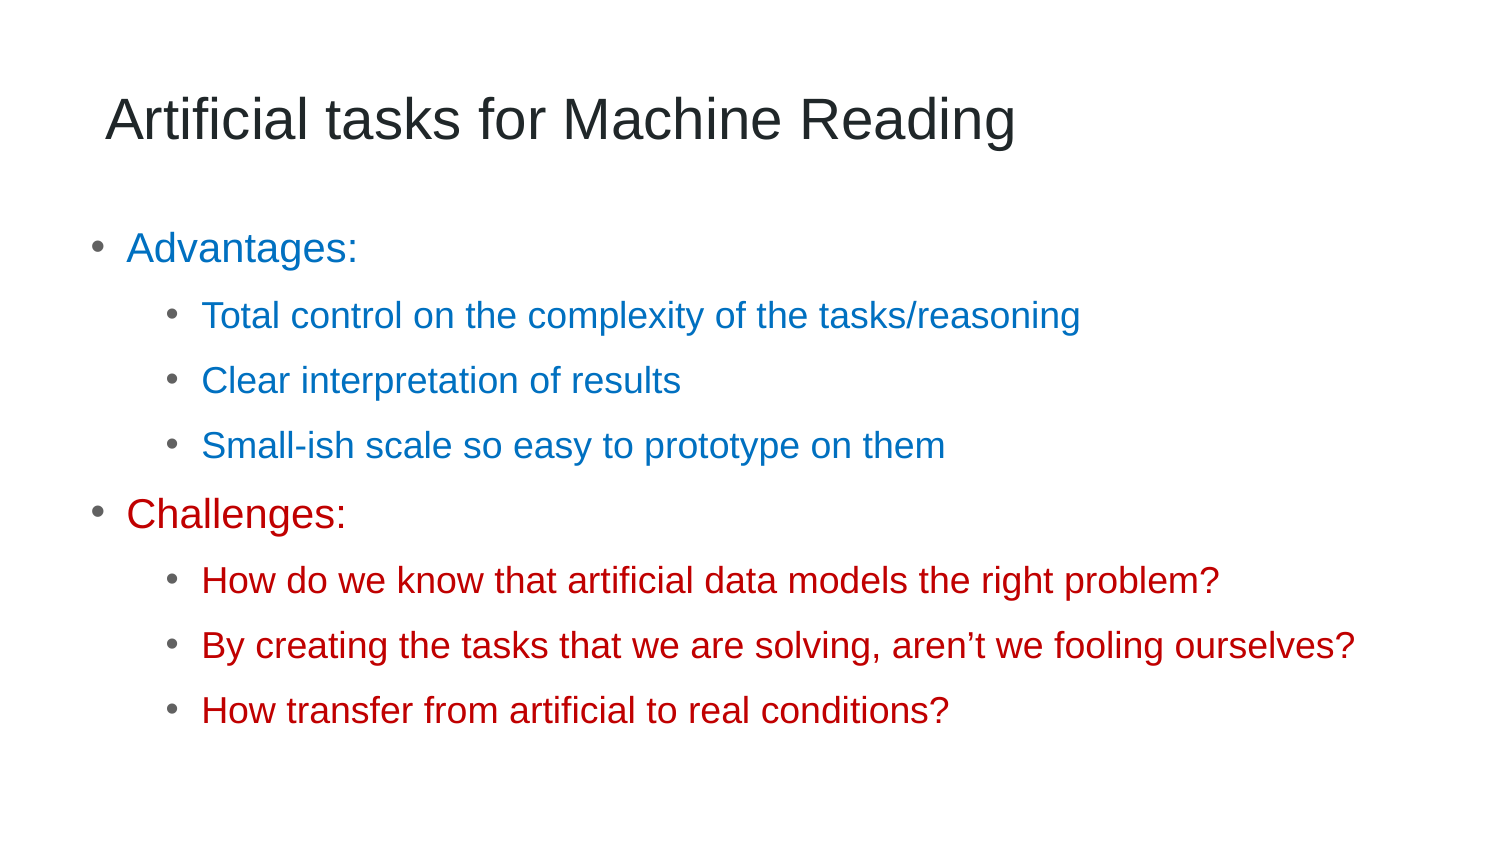

# Artificial tasks for Machine Reading
Advantages:
Total control on the complexity of the tasks/reasoning
Clear interpretation of results
Small-ish scale so easy to prototype on them
Challenges:
How do we know that artificial data models the right problem?
By creating the tasks that we are solving, aren’t we fooling ourselves?
How transfer from artificial to real conditions?

47